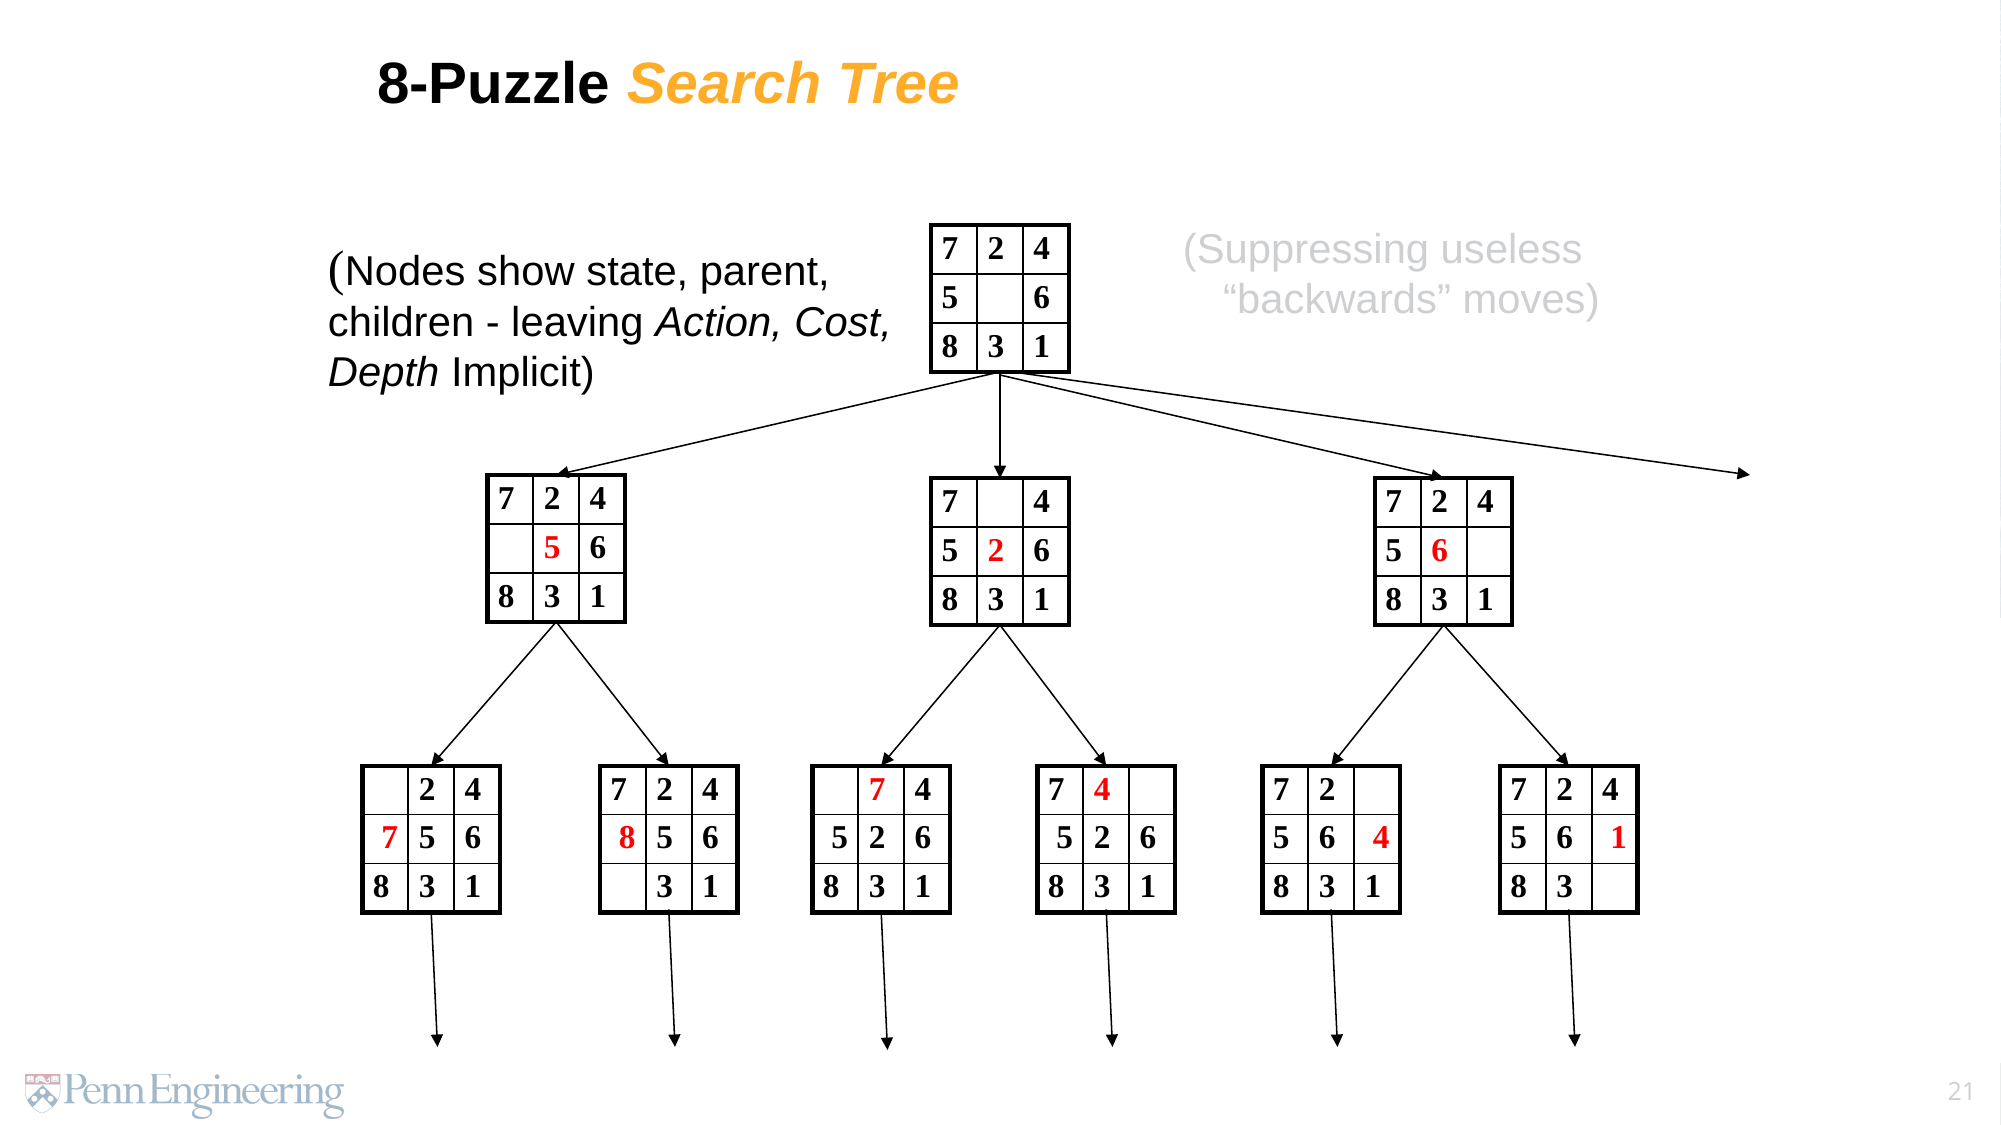

8-Puzzle Search Tree
(Suppressing useless      “backwards” moves)
| 7 | 2 | 4 |
| --- | --- | --- |
| 5 |  | 6 |
| 8 | 3 | 1 |
(Nodes show state, parent, children - leaving Action, Cost, Depth Implicit)
| 7 | 2 | 4 |
| --- | --- | --- |
|  | 5 | 6 |
| 8 | 3 | 1 |
| 7 |  | 4 |
| --- | --- | --- |
| 5 | 2 | 6 |
| 8 | 3 | 1 |
| 7 | 2 | 4 |
| --- | --- | --- |
| 5 | 6 |  |
| 8 | 3 | 1 |
|  | 2 | 4 |
| --- | --- | --- |
| 7 | 5 | 6 |
| 8 | 3 | 1 |
| 7 | 2 | 4 |
| --- | --- | --- |
| 8 | 5 | 6 |
|  | 3 | 1 |
|  | 7 | 4 |
| --- | --- | --- |
| 5 | 2 | 6 |
| 8 | 3 | 1 |
| 7 | 4 |  |
| --- | --- | --- |
| 5 | 2 | 6 |
| 8 | 3 | 1 |
| 7 | 2 |  |
| --- | --- | --- |
| 5 | 6 | 4 |
| 8 | 3 | 1 |
| 7 | 2 | 4 |
| --- | --- | --- |
| 5 | 6 | 1 |
| 8 | 3 |  |
21